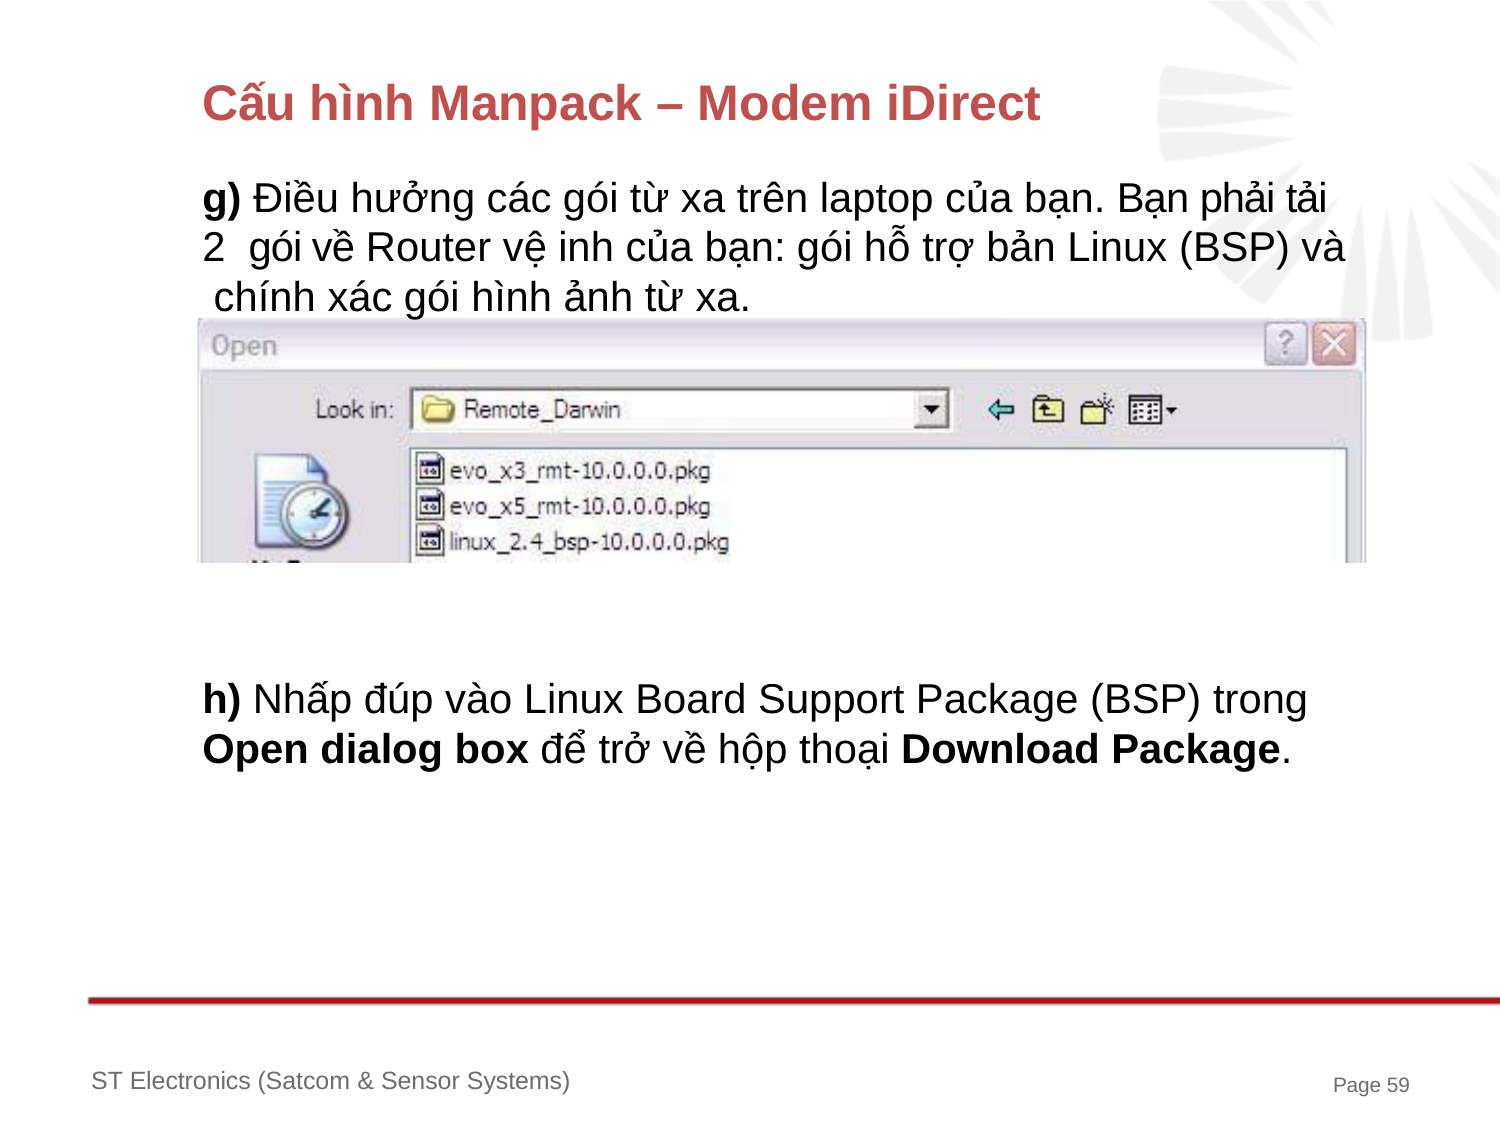

# Cấu hình Manpack – Modem iDirect
g) Điều hưởng các gói từ xa trên laptop của bạn. Bạn phải tải 2  gói về Router vệ inh của bạn: gói hỗ trợ bản Linux (BSP) và  chính xác gói hình ảnh từ xa.

h) Nhấp đúp vào Linux Board Support Package (BSP) trong
Open dialog box để trở về hộp thoại Download Package.
ST Electronics (Satcom & Sensor Systems)
Page 59